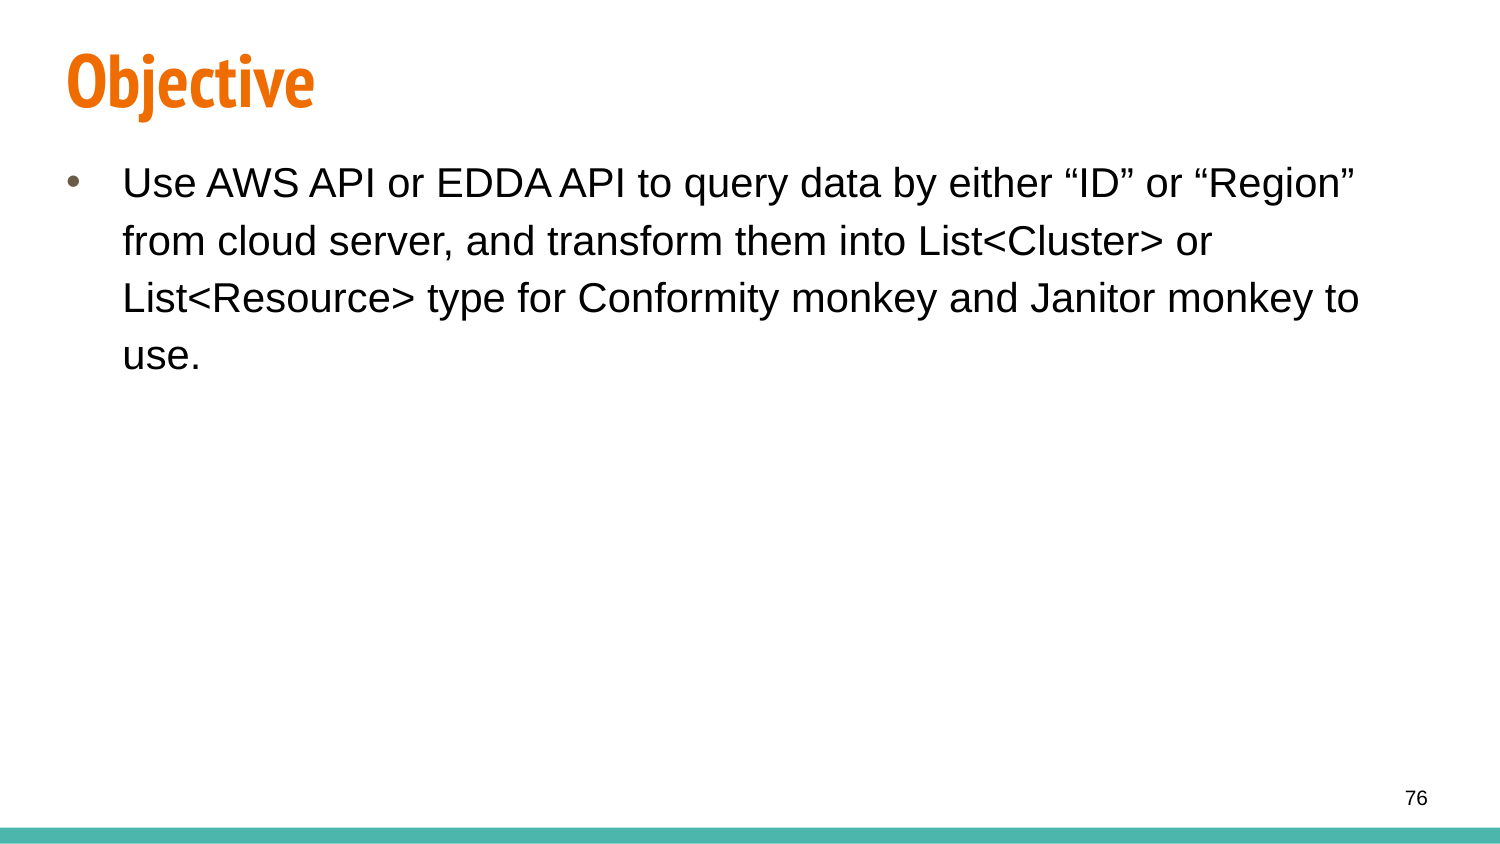

Objective
Use AWS API or EDDA API to query data by either “ID” or “Region” from cloud server, and transform them into List<Cluster> or List<Resource> type for Conformity monkey and Janitor monkey to use.
76